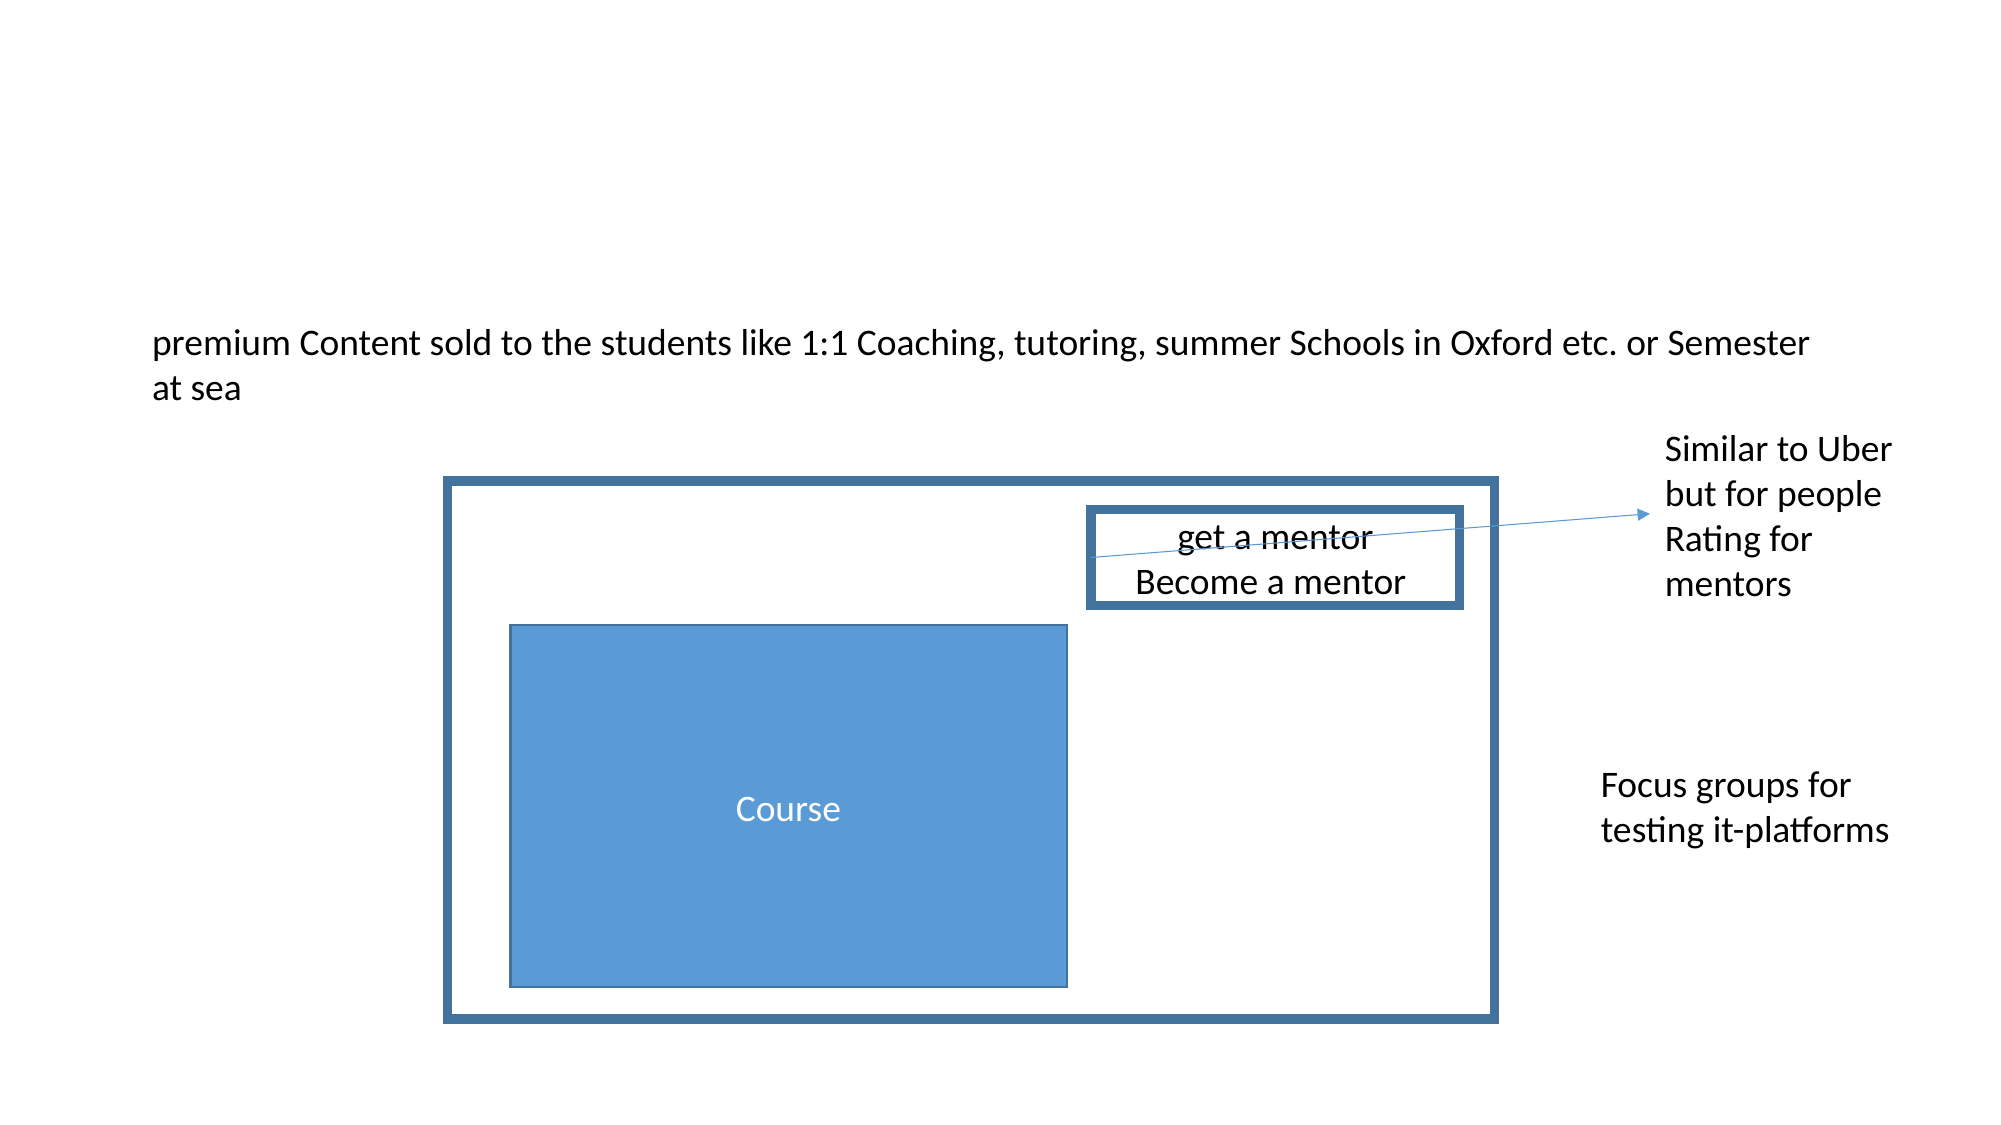

premium Content sold to the students like 1:1 Coaching, tutoring, summer Schools in Oxford etc. or Semester at sea
Similar to Uber but for people
Rating for mentors

get a mentor
Become a mentor
Course
Focus groups for testing it-platforms